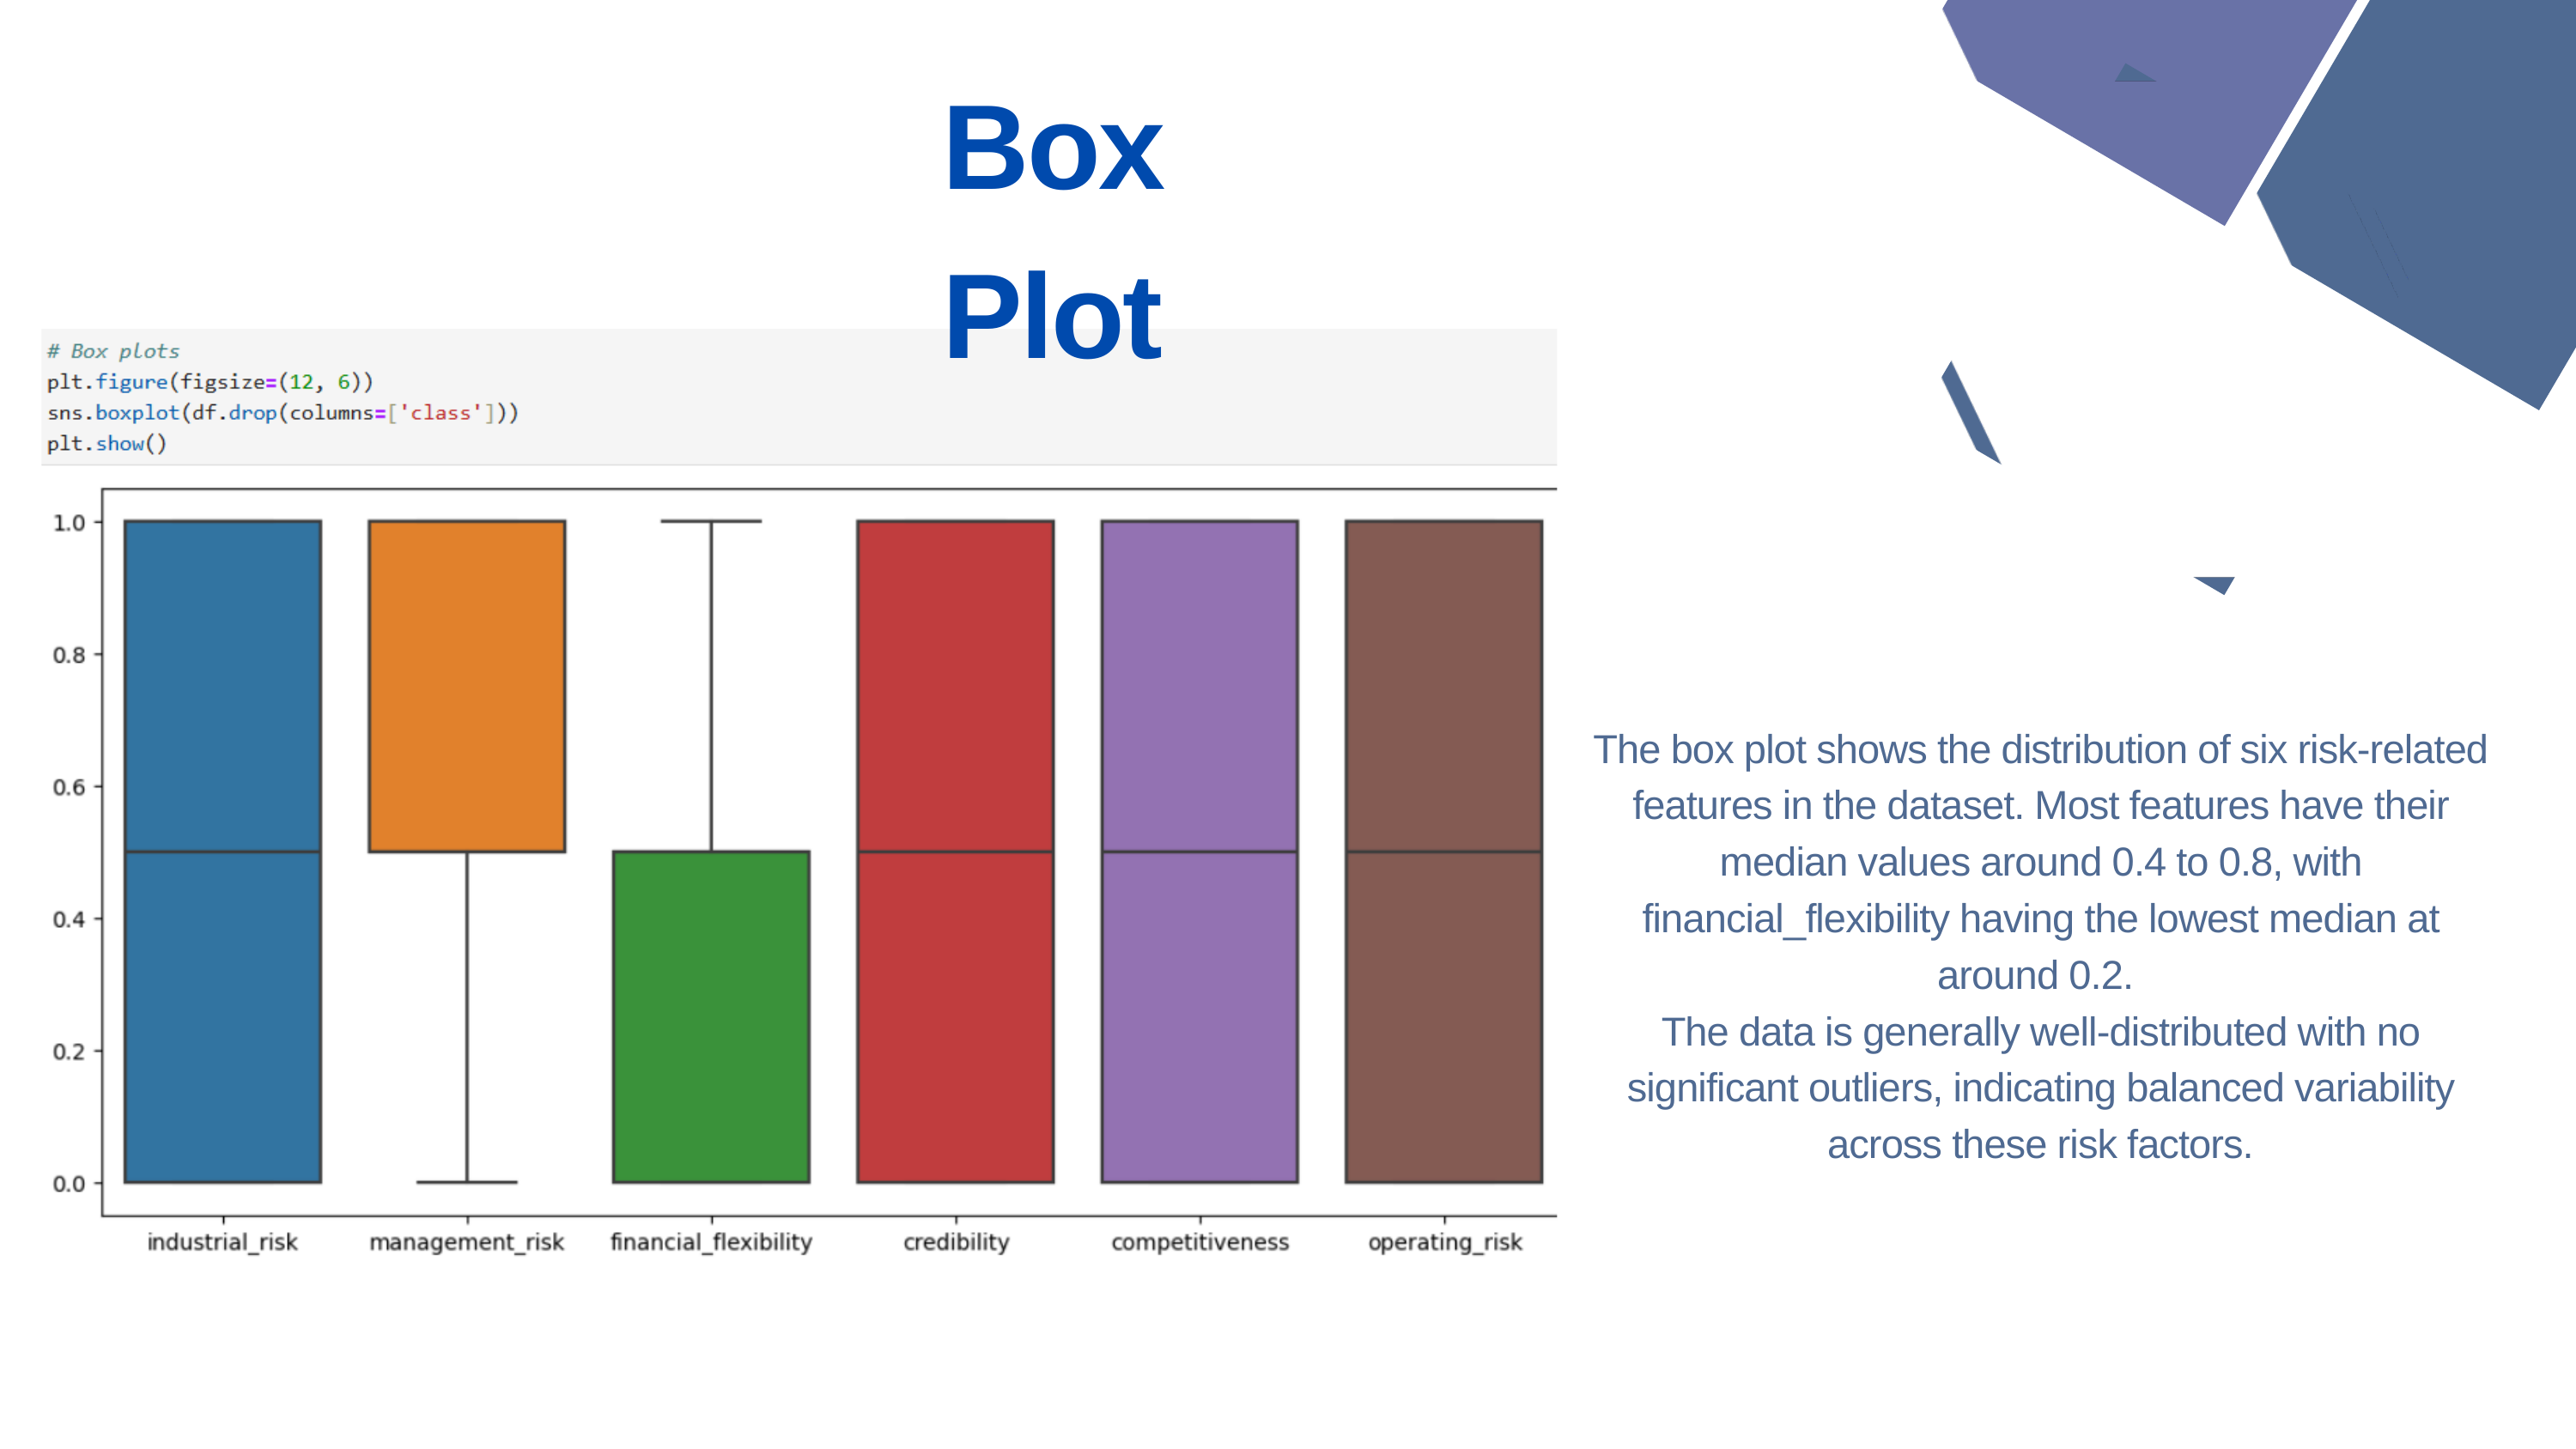

Box Plot

The box plot shows the distribution of six risk-related features in the dataset. Most features have their median values around 0.4 to 0.8, with financial_flexibility having the lowest median at around 0.2.
The data is generally well-distributed with no significant outliers, indicating balanced variability across these risk factors.